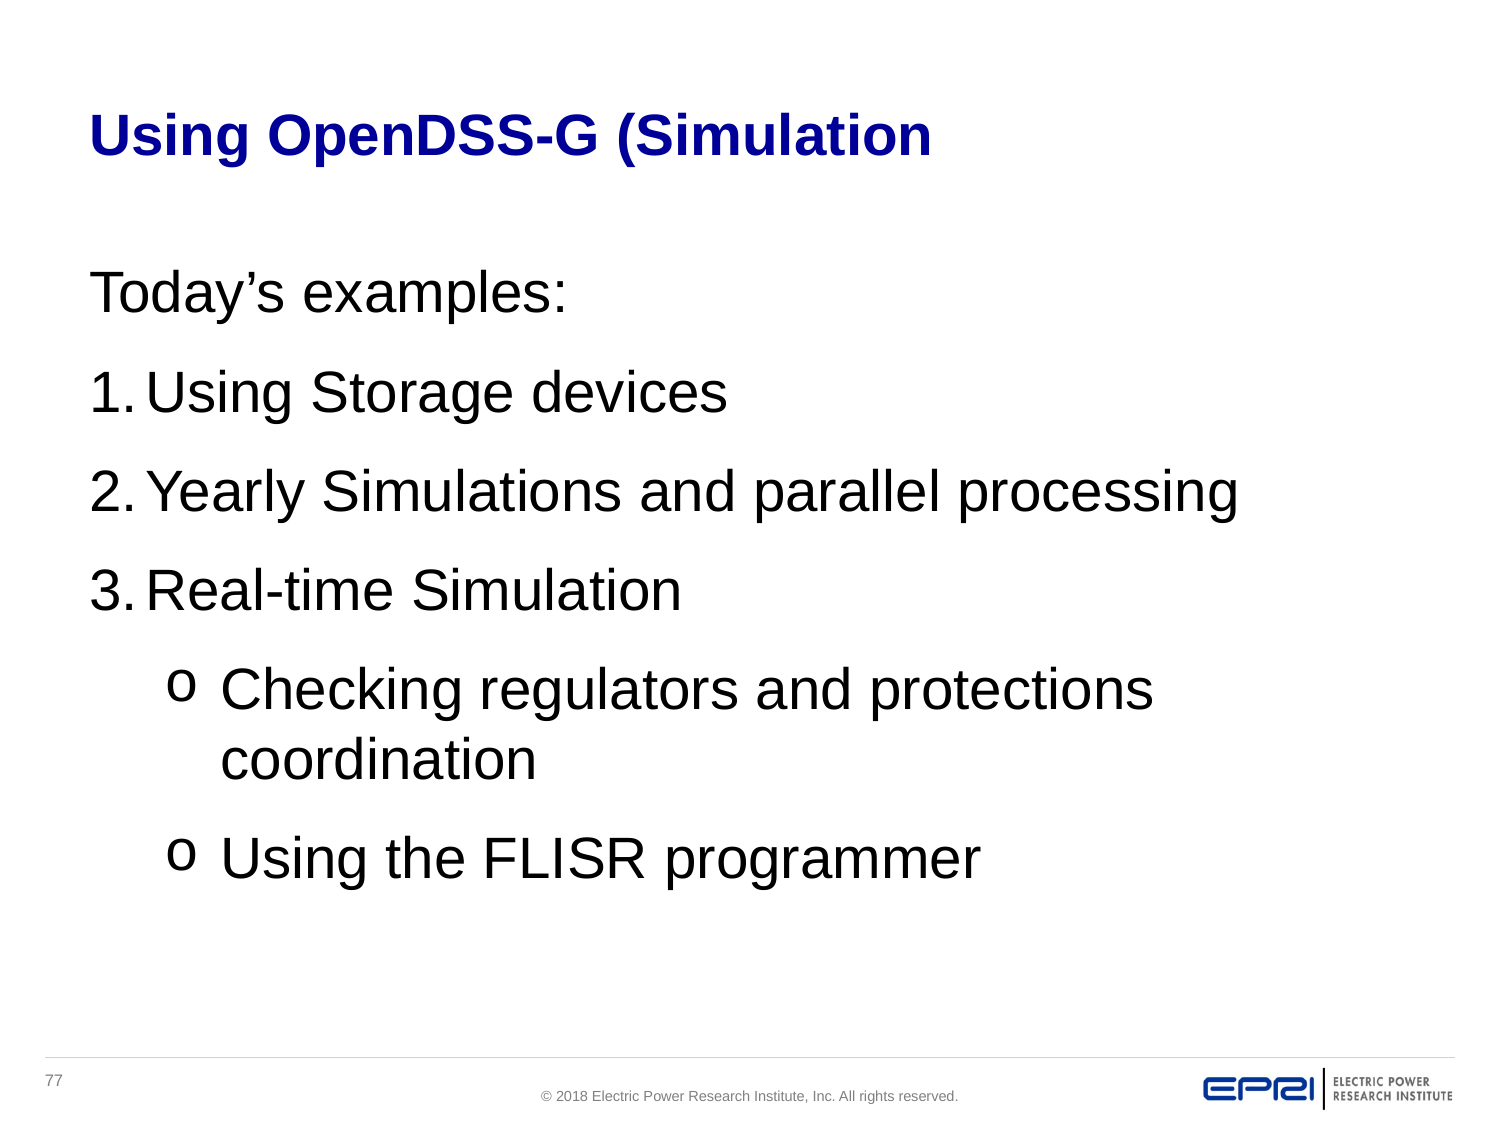

# Using OpenDSS-G (Simulation
Today’s examples:
Using Storage devices
Yearly Simulations and parallel processing
Real-time Simulation
Checking regulators and protections coordination
Using the FLISR programmer